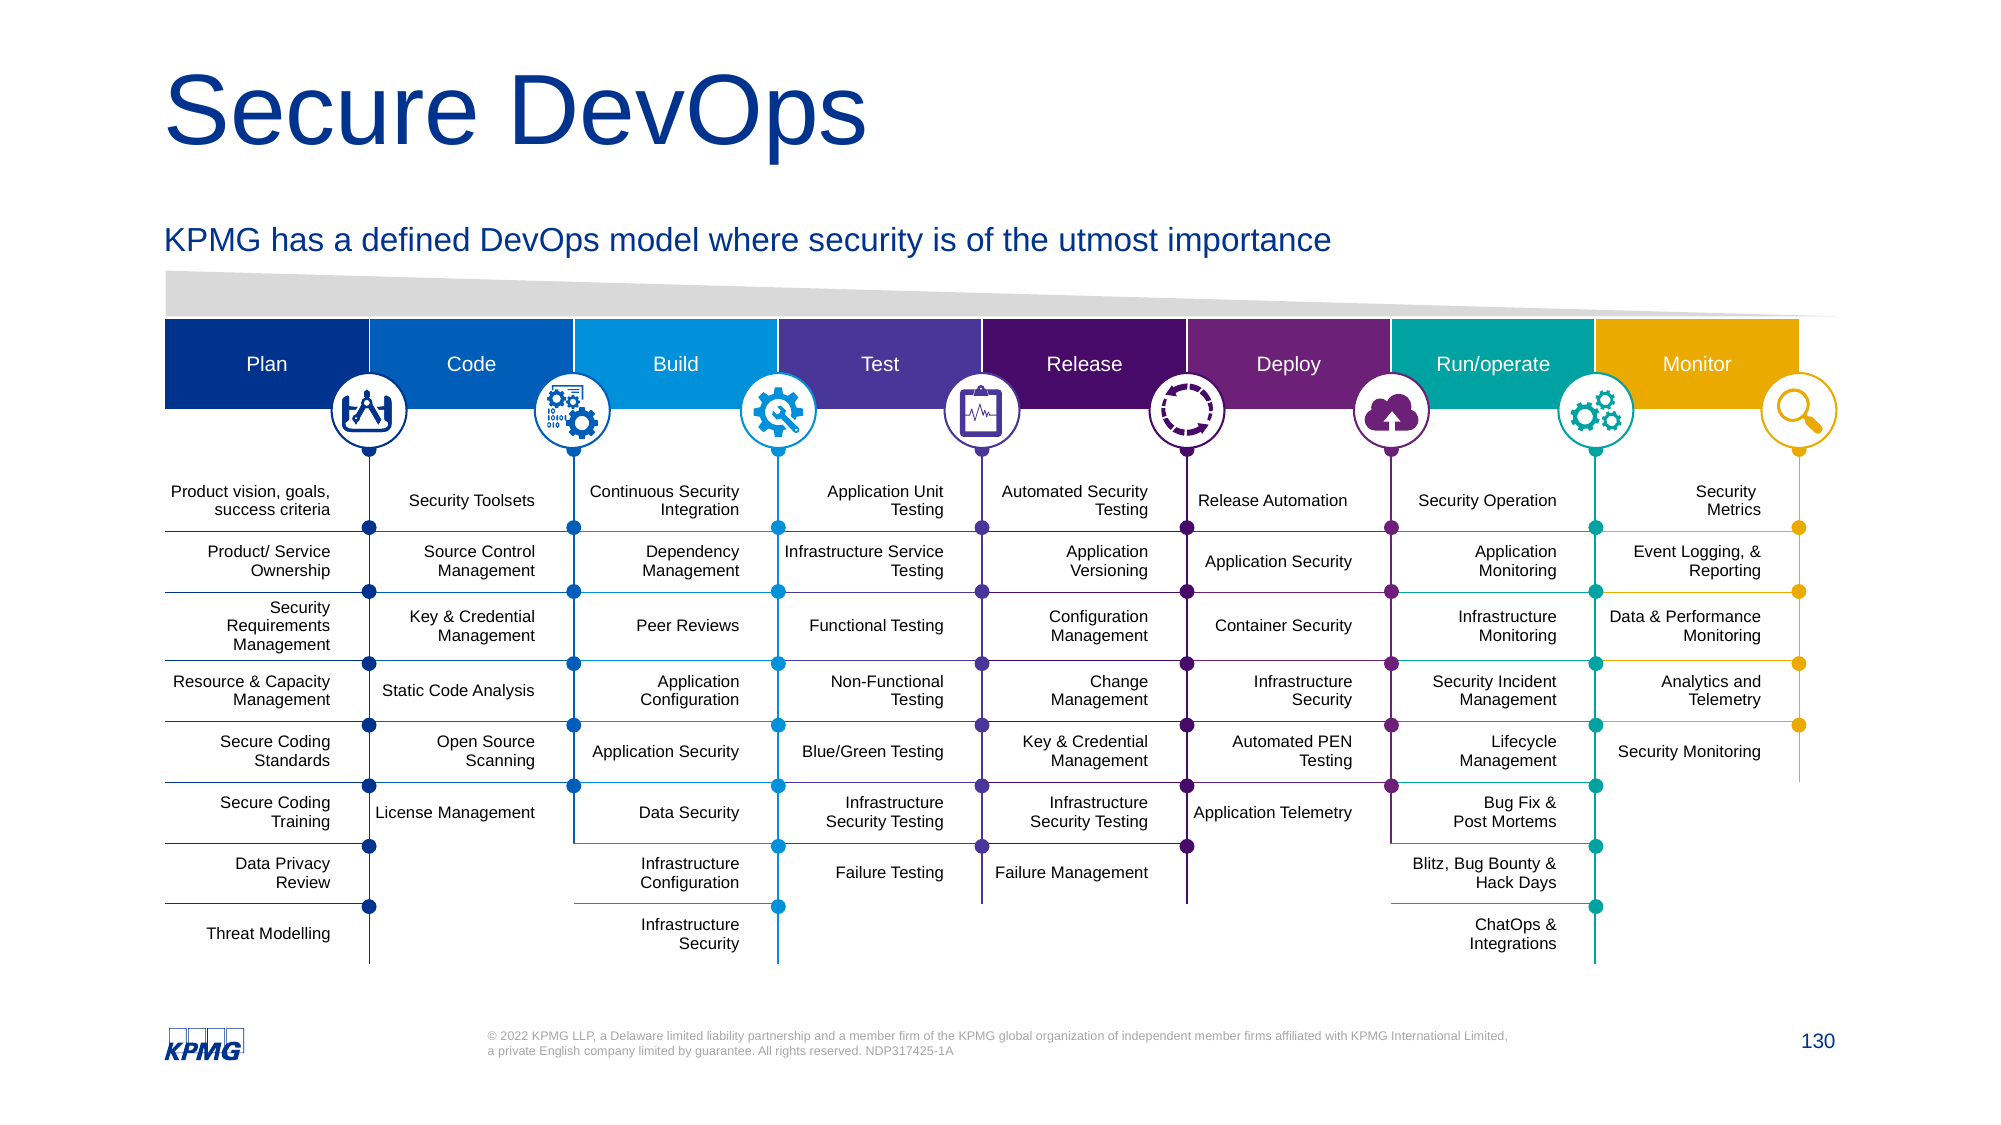

# Secure DevOps
KPMG has a defined DevOps model where security is of the utmost importance

| Plan |  | Code |  | Build |  | Test |  | Release |  | Deploy |  | Run/operate |  | Monitor |  |
| --- | --- | --- | --- | --- | --- | --- | --- | --- | --- | --- | --- | --- | --- | --- | --- |
|  |  |  |  |  |  |  |  |  |  |  |  |  |  |  |  |
| Product vision, goals, success criteria |  | Security Toolsets |  | Continuous Security Integration |  | Application Unit Testing |  | Automated Security Testing |  | Release Automation |  | Security Operation |  | Security Metrics |  |
| Product/ Service Ownership |  | Source Control Management |  | Dependency Management |  | Infrastructure Service Testing |  | Application Versioning |  | Application Security |  | Application Monitoring |  | Event Logging, & Reporting |  |
| Security Requirements Management |  | Key & Credential Management |  | Peer Reviews |  | Functional Testing |  | Configuration Management |  | Container Security |  | Infrastructure Monitoring |  | Data & Performance Monitoring |  |
| Resource & Capacity Management |  | Static Code Analysis |  | Application Configuration |  | Non-Functional Testing |  | Change Management |  | Infrastructure Security |  | Security Incident Management |  | Analytics and Telemetry |  |
| Secure Coding Standards |  | Open Source Scanning |  | Application Security |  | Blue/Green Testing |  | Key & Credential Management |  | Automated PEN Testing |  | Lifecycle Management |  | Security Monitoring |  |
| Secure Coding Training |  | License Management |  | Data Security |  | Infrastructure Security Testing |  | Infrastructure Security Testing |  | Application Telemetry |  | Bug Fix & Post Mortems |  |  |  |
| Data Privacy Review |  |  |  | Infrastructure Configuration |  | Failure Testing |  | Failure Management |  |  |  | Blitz, Bug Bounty & Hack Days |  |  |  |
| Threat Modelling |  |  |  | Infrastructure Security |  |  |  |  |  |  |  | ChatOps & Integrations |  |  |  |